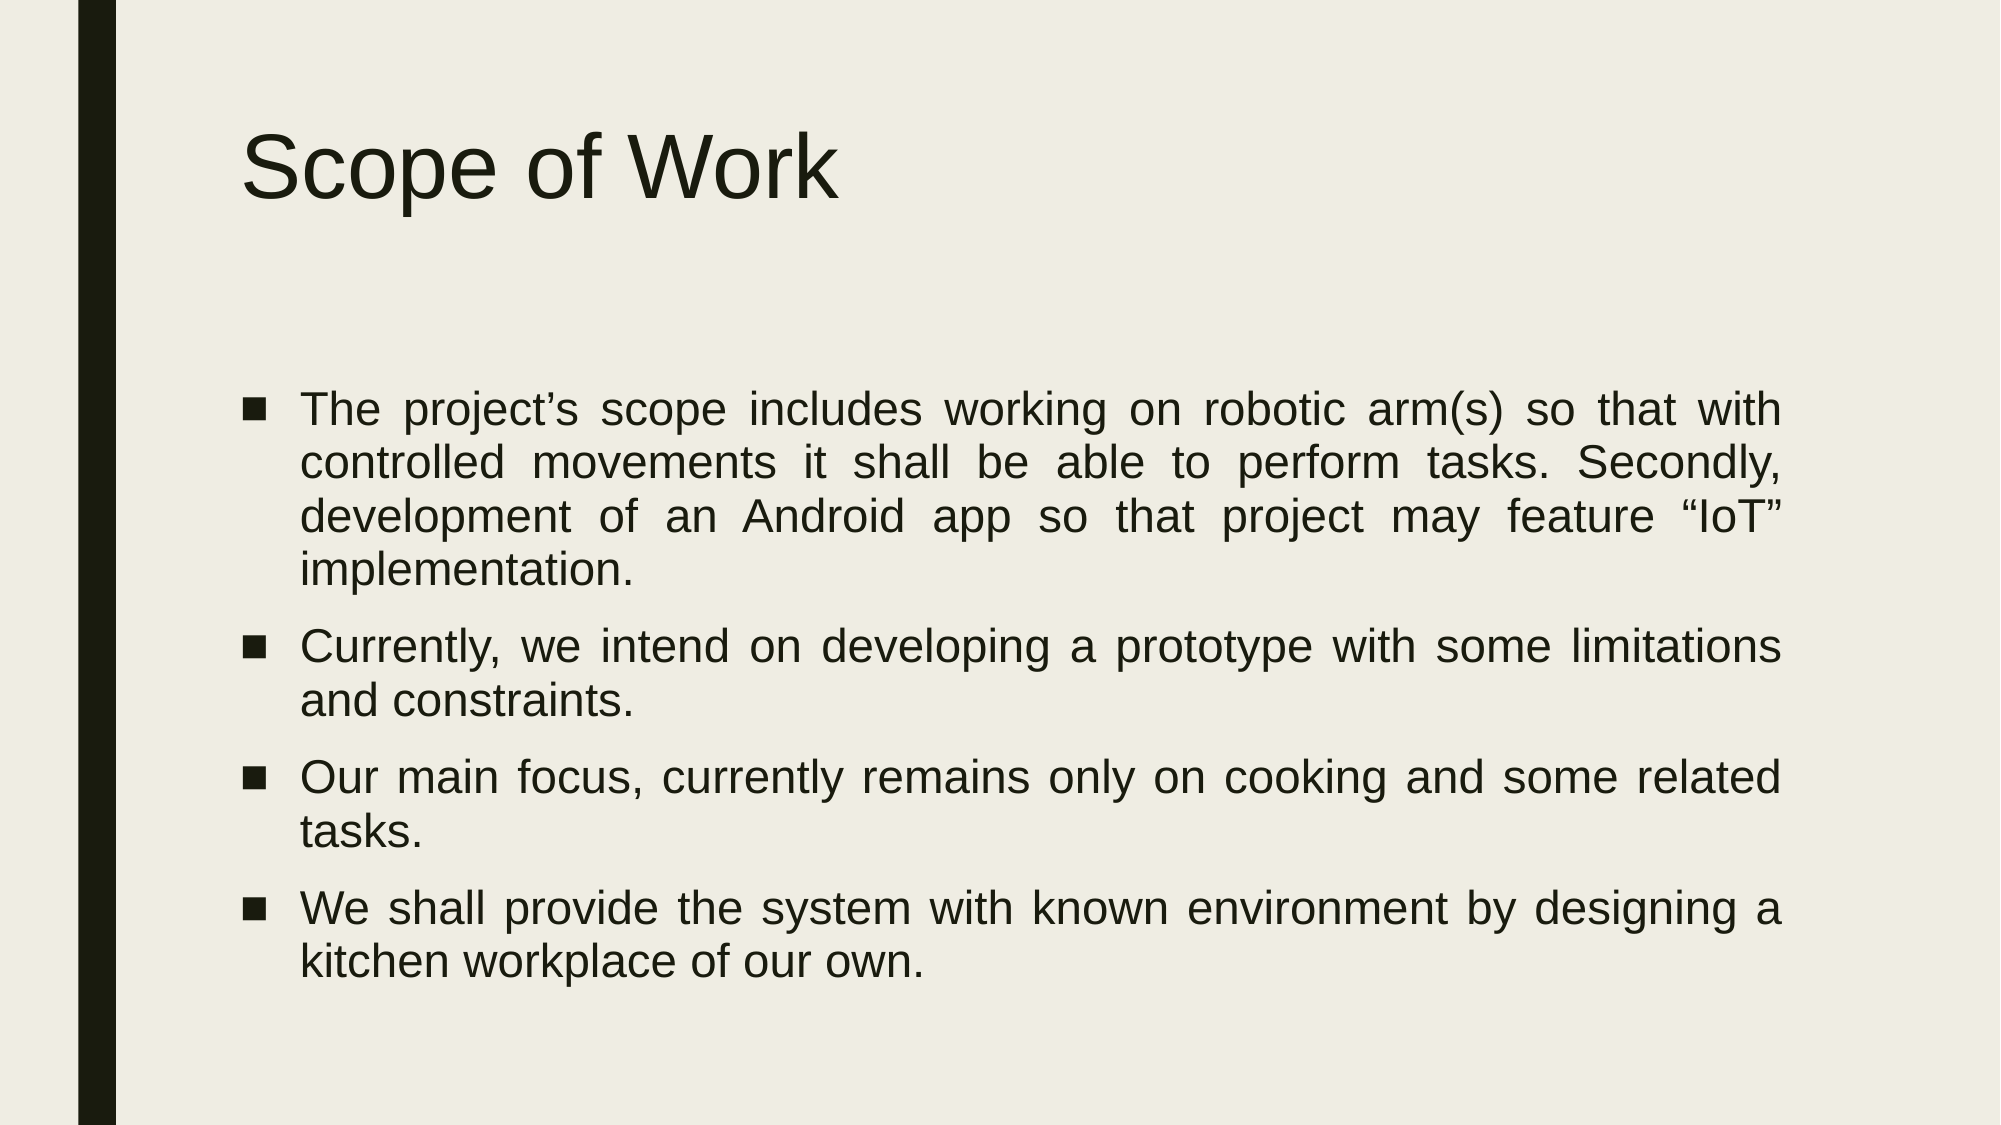

# Scope of Work
The project’s scope includes working on robotic arm(s) so that with controlled movements it shall be able to perform tasks. Secondly, development of an Android app so that project may feature “IoT” implementation.
Currently, we intend on developing a prototype with some limitations and constraints.
Our main focus, currently remains only on cooking and some related tasks.
We shall provide the system with known environment by designing a kitchen workplace of our own.